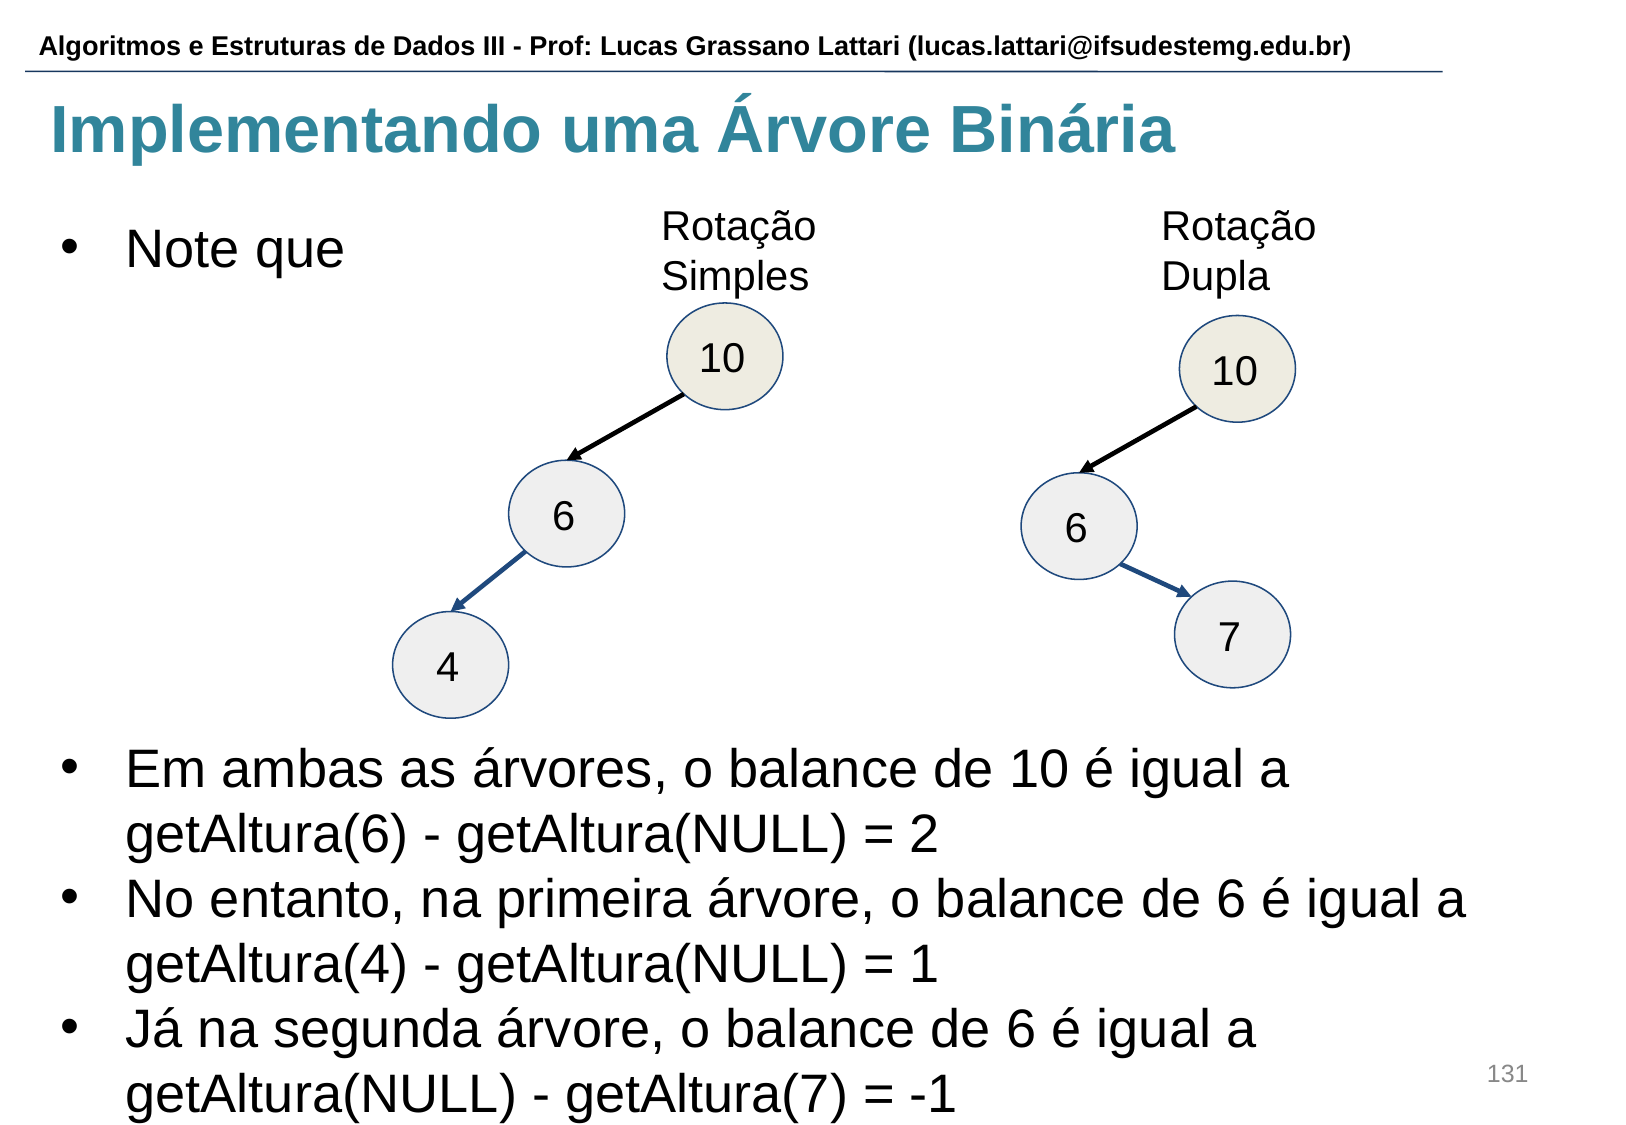

# Implementando uma Árvore Binária
Rotação Simples
Rotação Dupla
Note que

Em ambas as árvores, o balance de 10 é igual a getAltura(6) - getAltura(NULL) = 2
No entanto, na primeira árvore, o balance de 6 é igual a getAltura(4) - getAltura(NULL) = 1
Já na segunda árvore, o balance de 6 é igual a getAltura(NULL) - getAltura(7) = -1
10
10
 6
 6
 7
 4
131